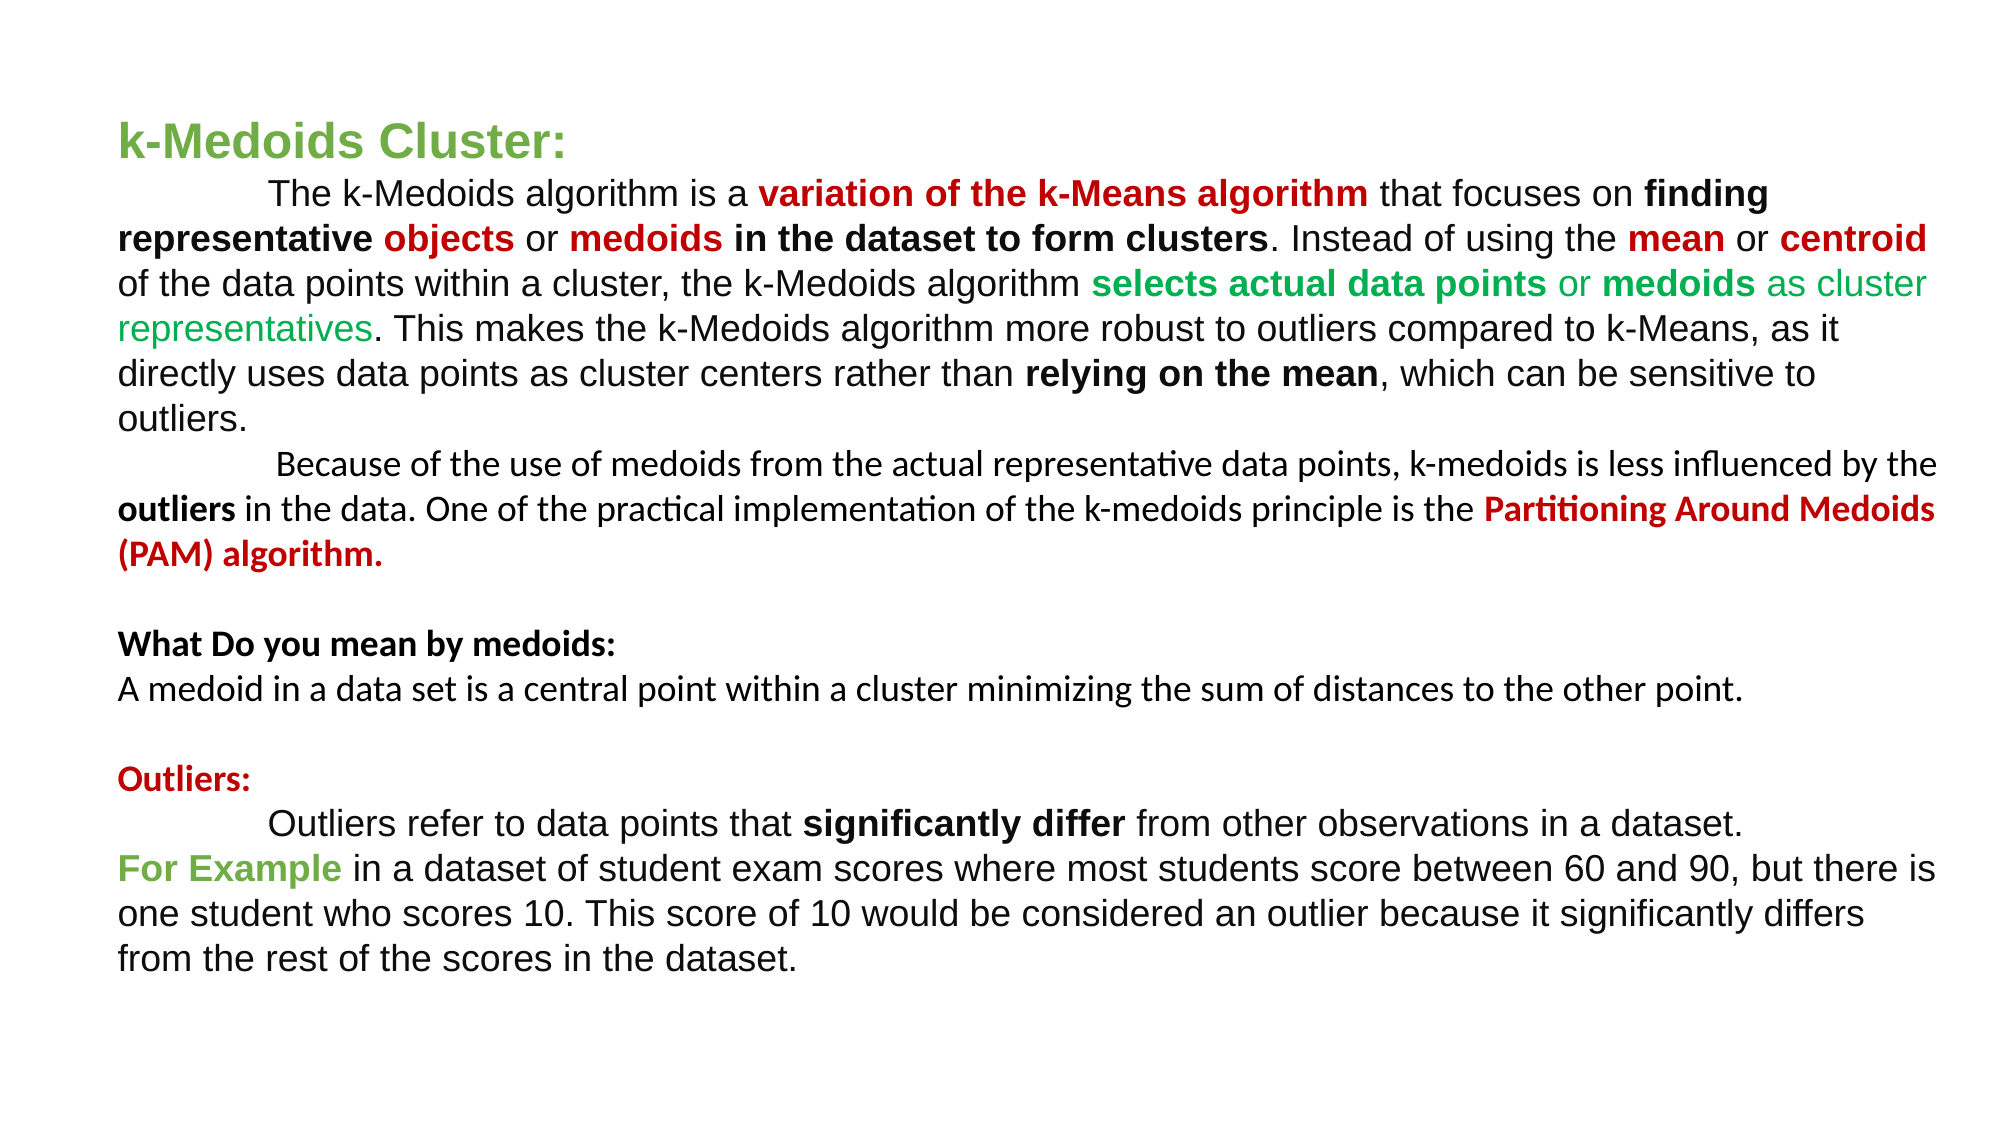

k-Medoids Cluster:
	The k-Medoids algorithm is a variation of the k-Means algorithm that focuses on finding representative objects or medoids in the dataset to form clusters. Instead of using the mean or centroid of the data points within a cluster, the k-Medoids algorithm selects actual data points or medoids as cluster representatives. This makes the k-Medoids algorithm more robust to outliers compared to k-Means, as it directly uses data points as cluster centers rather than relying on the mean, which can be sensitive to outliers.
	 Because of the use of medoids from the actual representative data points, k-medoids is less influenced by the outliers in the data. One of the practical implementation of the k-medoids principle is the Partitioning Around Medoids (PAM) algorithm.

What Do you mean by medoids:
A medoid in a data set is a central point within a cluster minimizing the sum of distances to the other point.

Outliers:
	Outliers refer to data points that significantly differ from other observations in a dataset.
For Example in a dataset of student exam scores where most students score between 60 and 90, but there is one student who scores 10. This score of 10 would be considered an outlier because it significantly differs from the rest of the scores in the dataset.